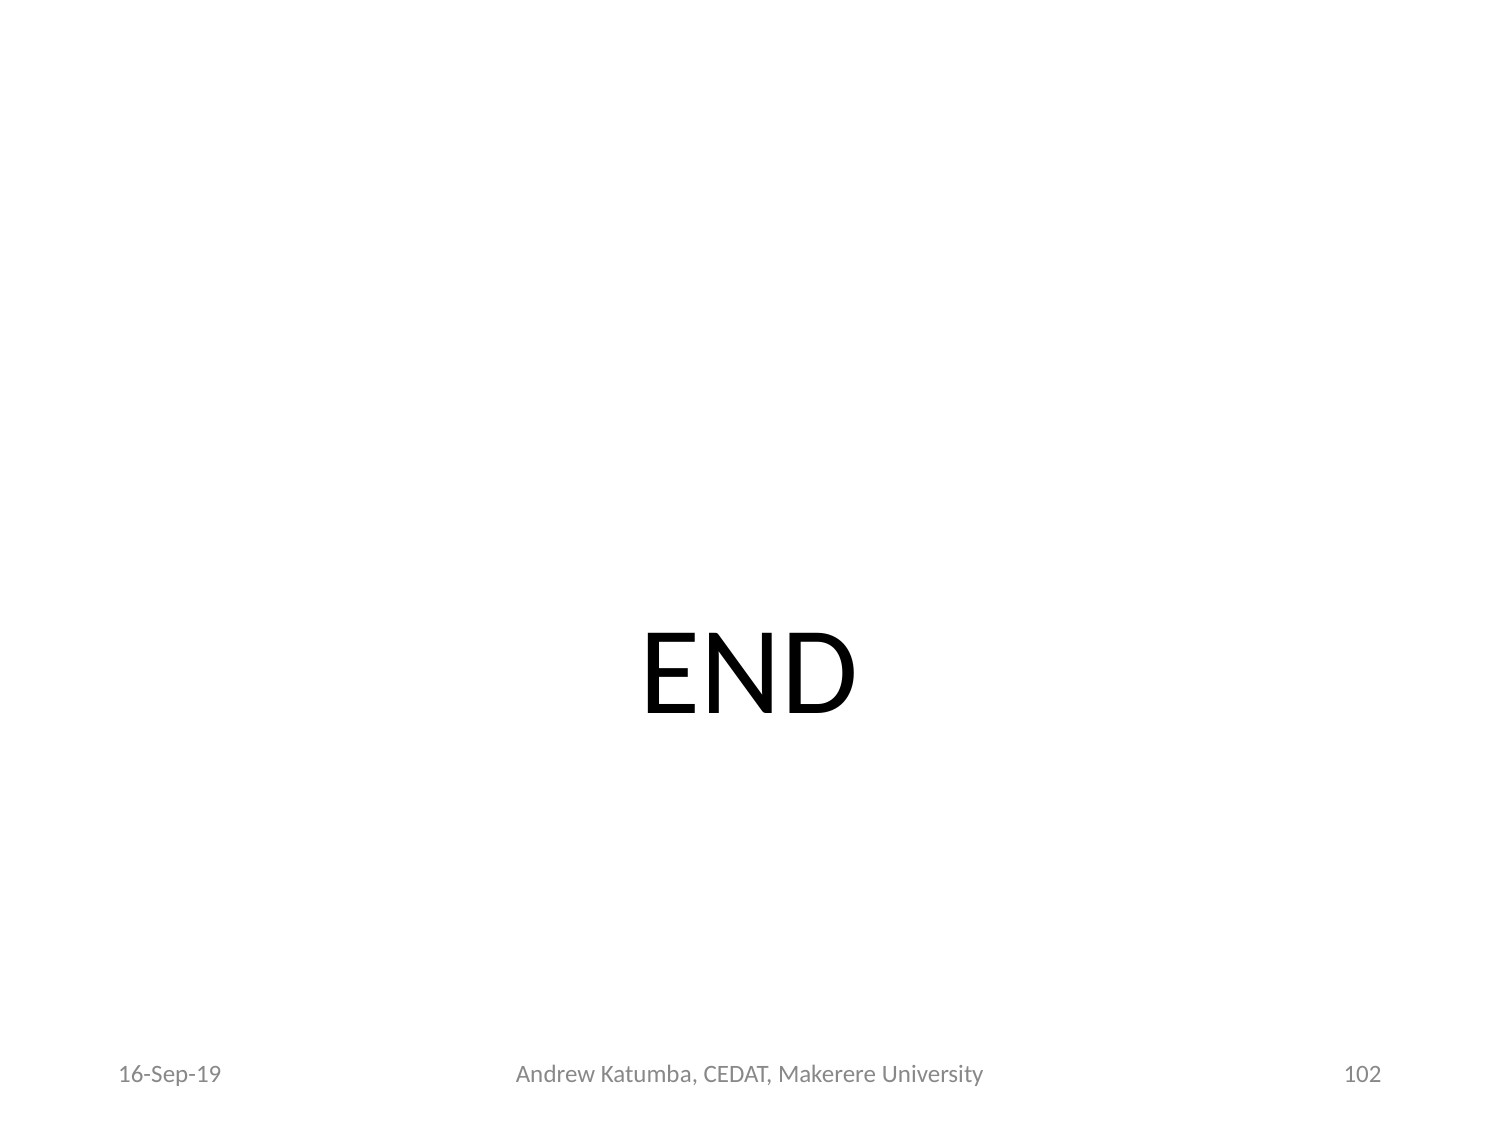

# END

16-Sep-19
Andrew Katumba, CEDAT, Makerere University
102